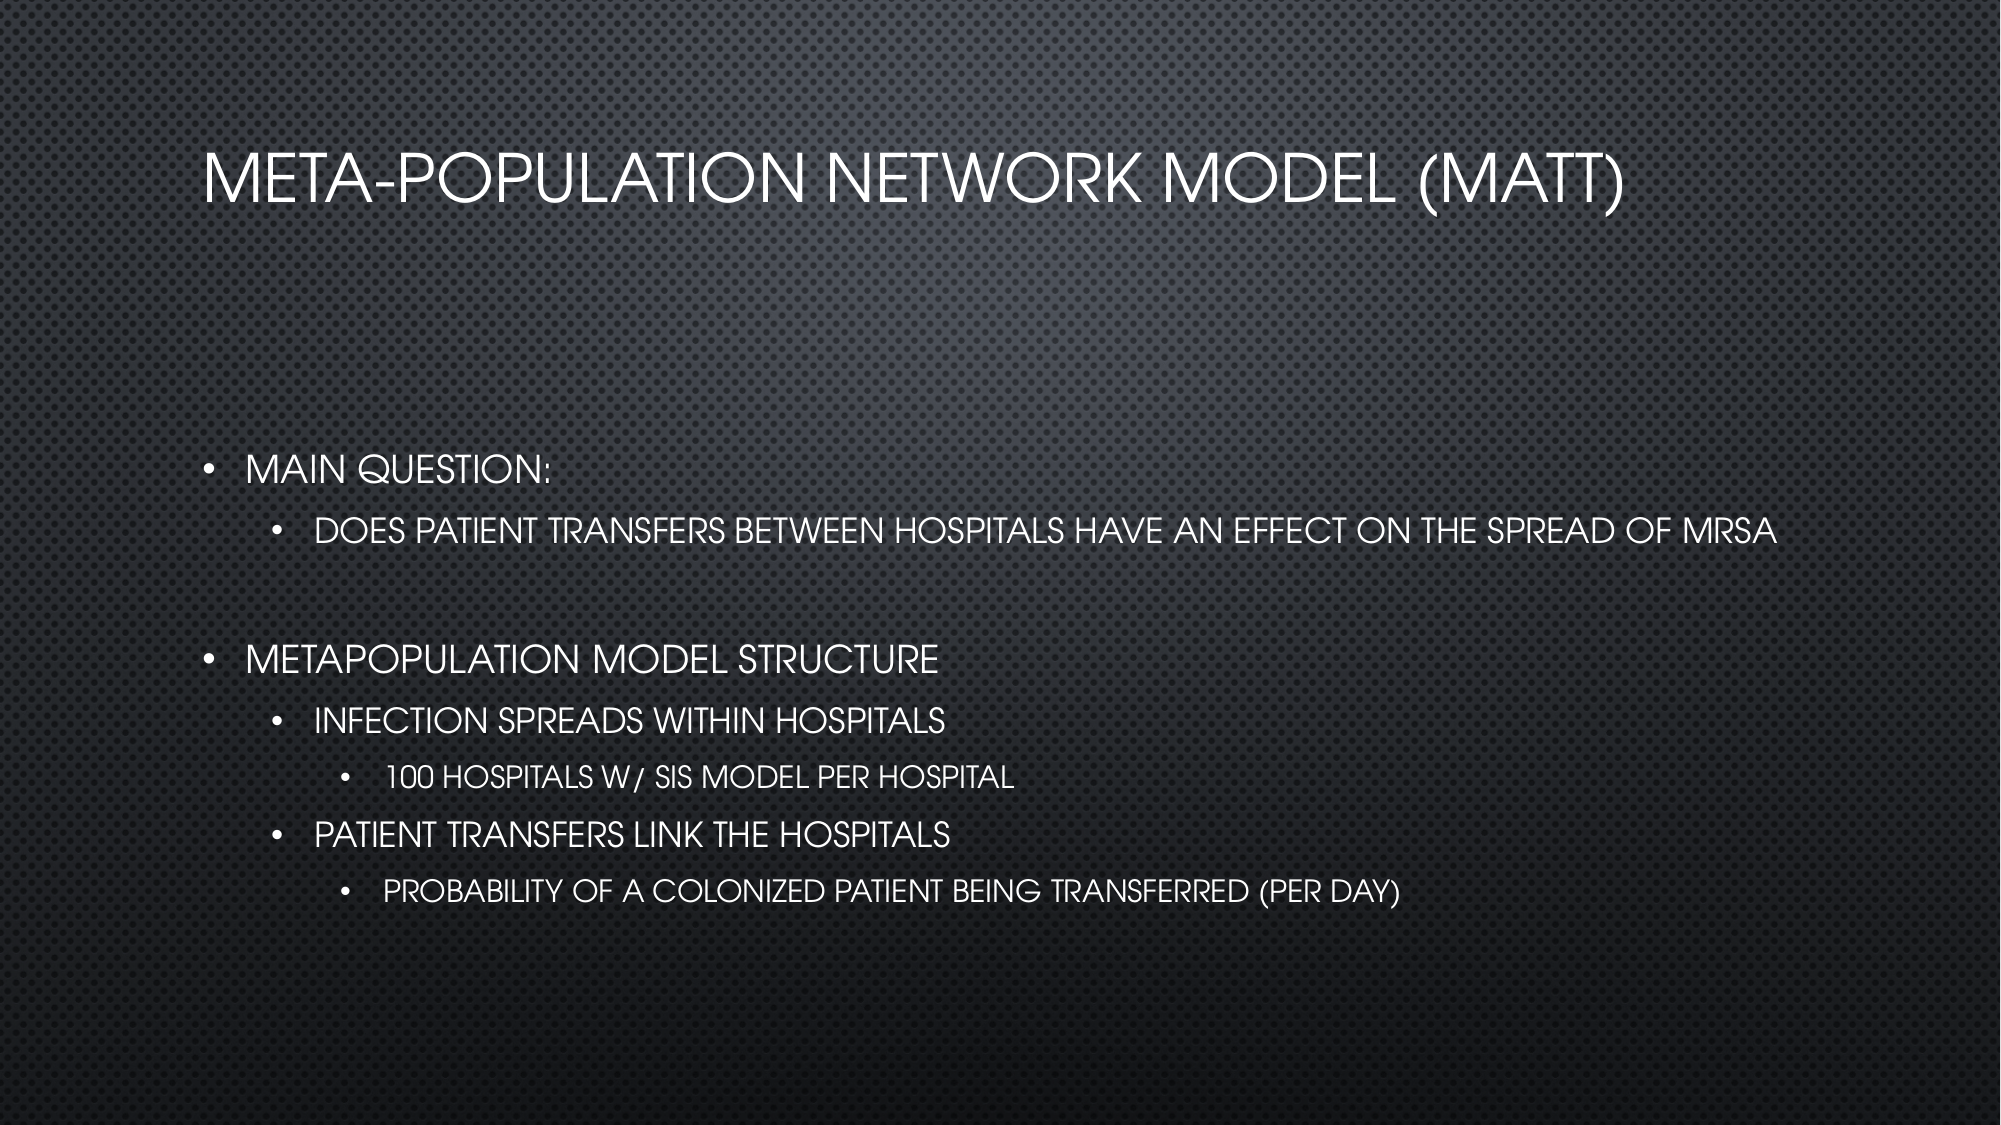

# Meta-population network model (Matt)
Main Question:
Does patient transfers between hospitals have an effect on the Spread of MRSA

Metapopulation model structure
Infection spreads within Hospitals
100 hospitals w/ SIS model per hospital
Patient Transfers link the hospitals
probability of a colonized patient being transferred (per day)